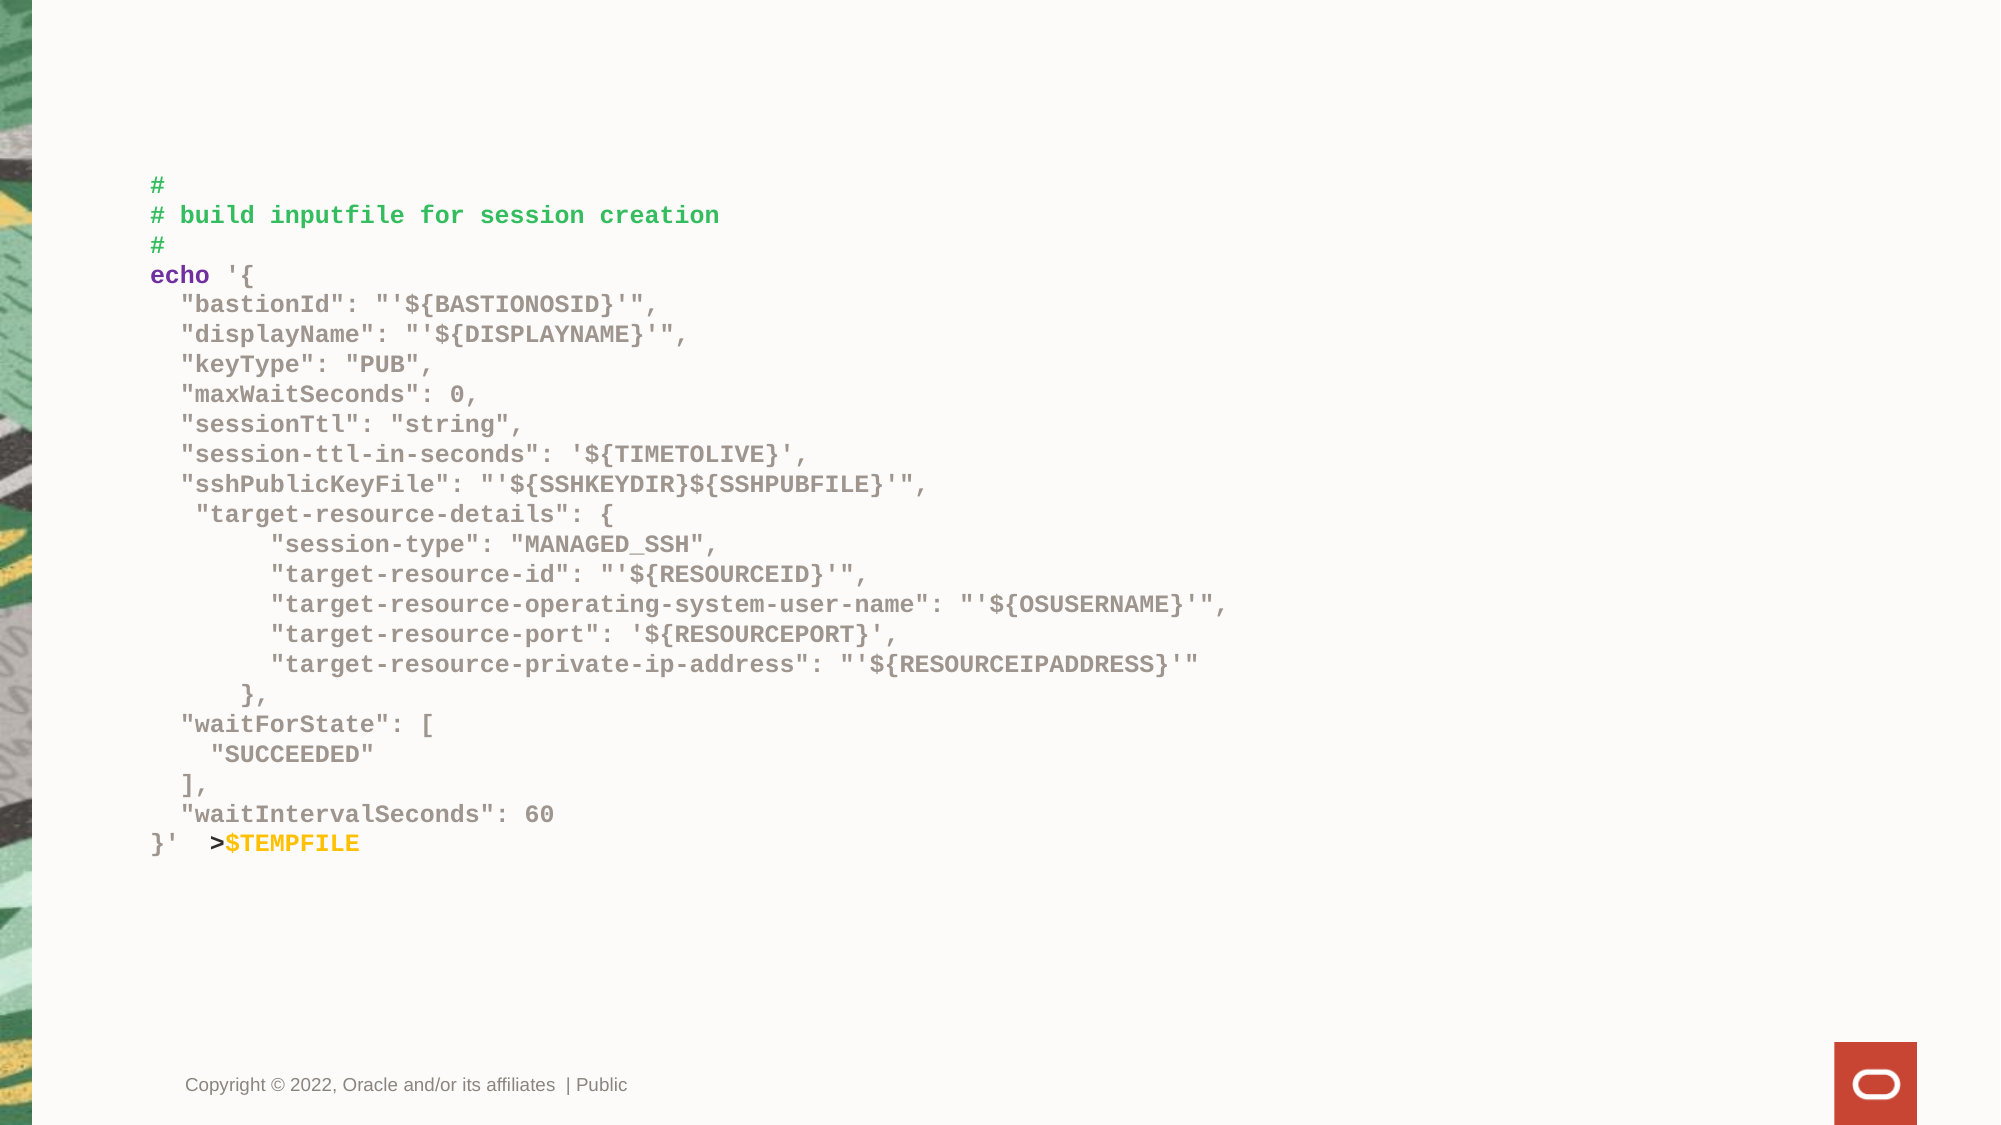

#
#
# build inputfile for session creation
#
echo '{
  "bastionId": "'${BASTIONOSID}'",
  "displayName": "'${DISPLAYNAME}'",
  "keyType": "PUB",
  "maxWaitSeconds": 0,
  "sessionTtl": "string",
  "session-ttl-in-seconds": '${TIMETOLIVE}',
  "sshPublicKeyFile": "'${SSHKEYDIR}${SSHPUBFILE}'",
   "target-resource-details": {
        "session-type": "MANAGED_SSH",
        "target-resource-id": "'${RESOURCEID}'",
        "target-resource-operating-system-user-name": "'${OSUSERNAME}'",
        "target-resource-port": '${RESOURCEPORT}',
        "target-resource-private-ip-address": "'${RESOURCEIPADDRESS}'"
      },
  "waitForState": [
    "SUCCEEDED"
  ],
  "waitIntervalSeconds": 60
}'  >$TEMPFILE
Copyright © 2022, Oracle and/or its affiliates  | Public